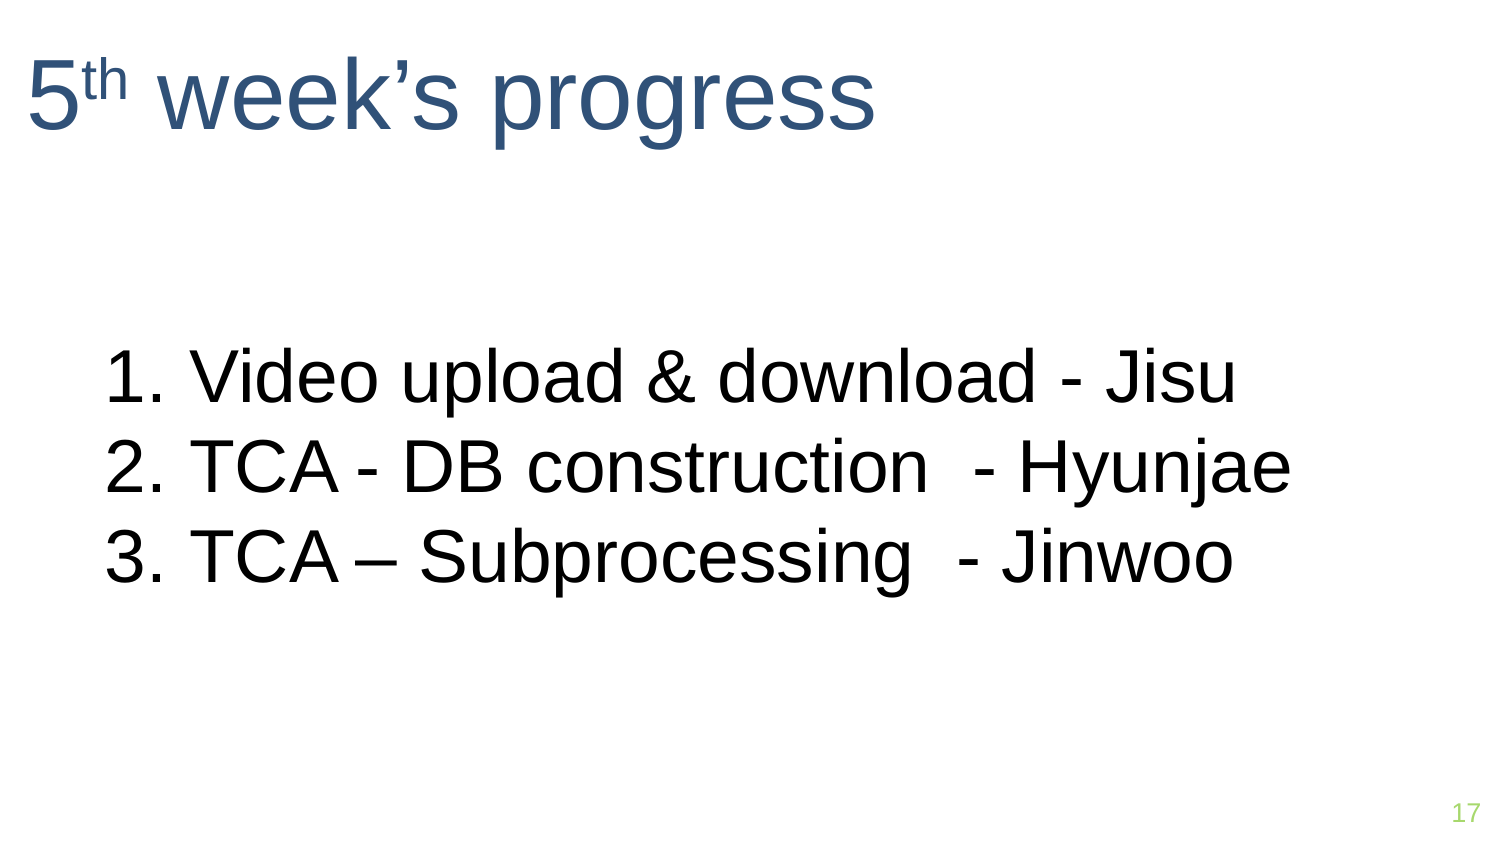

5th week’s progress
Video upload & download - Jisu
TCA - DB construction  - Hyunjae
TCA – Subprocessing  - Jinwoo
17